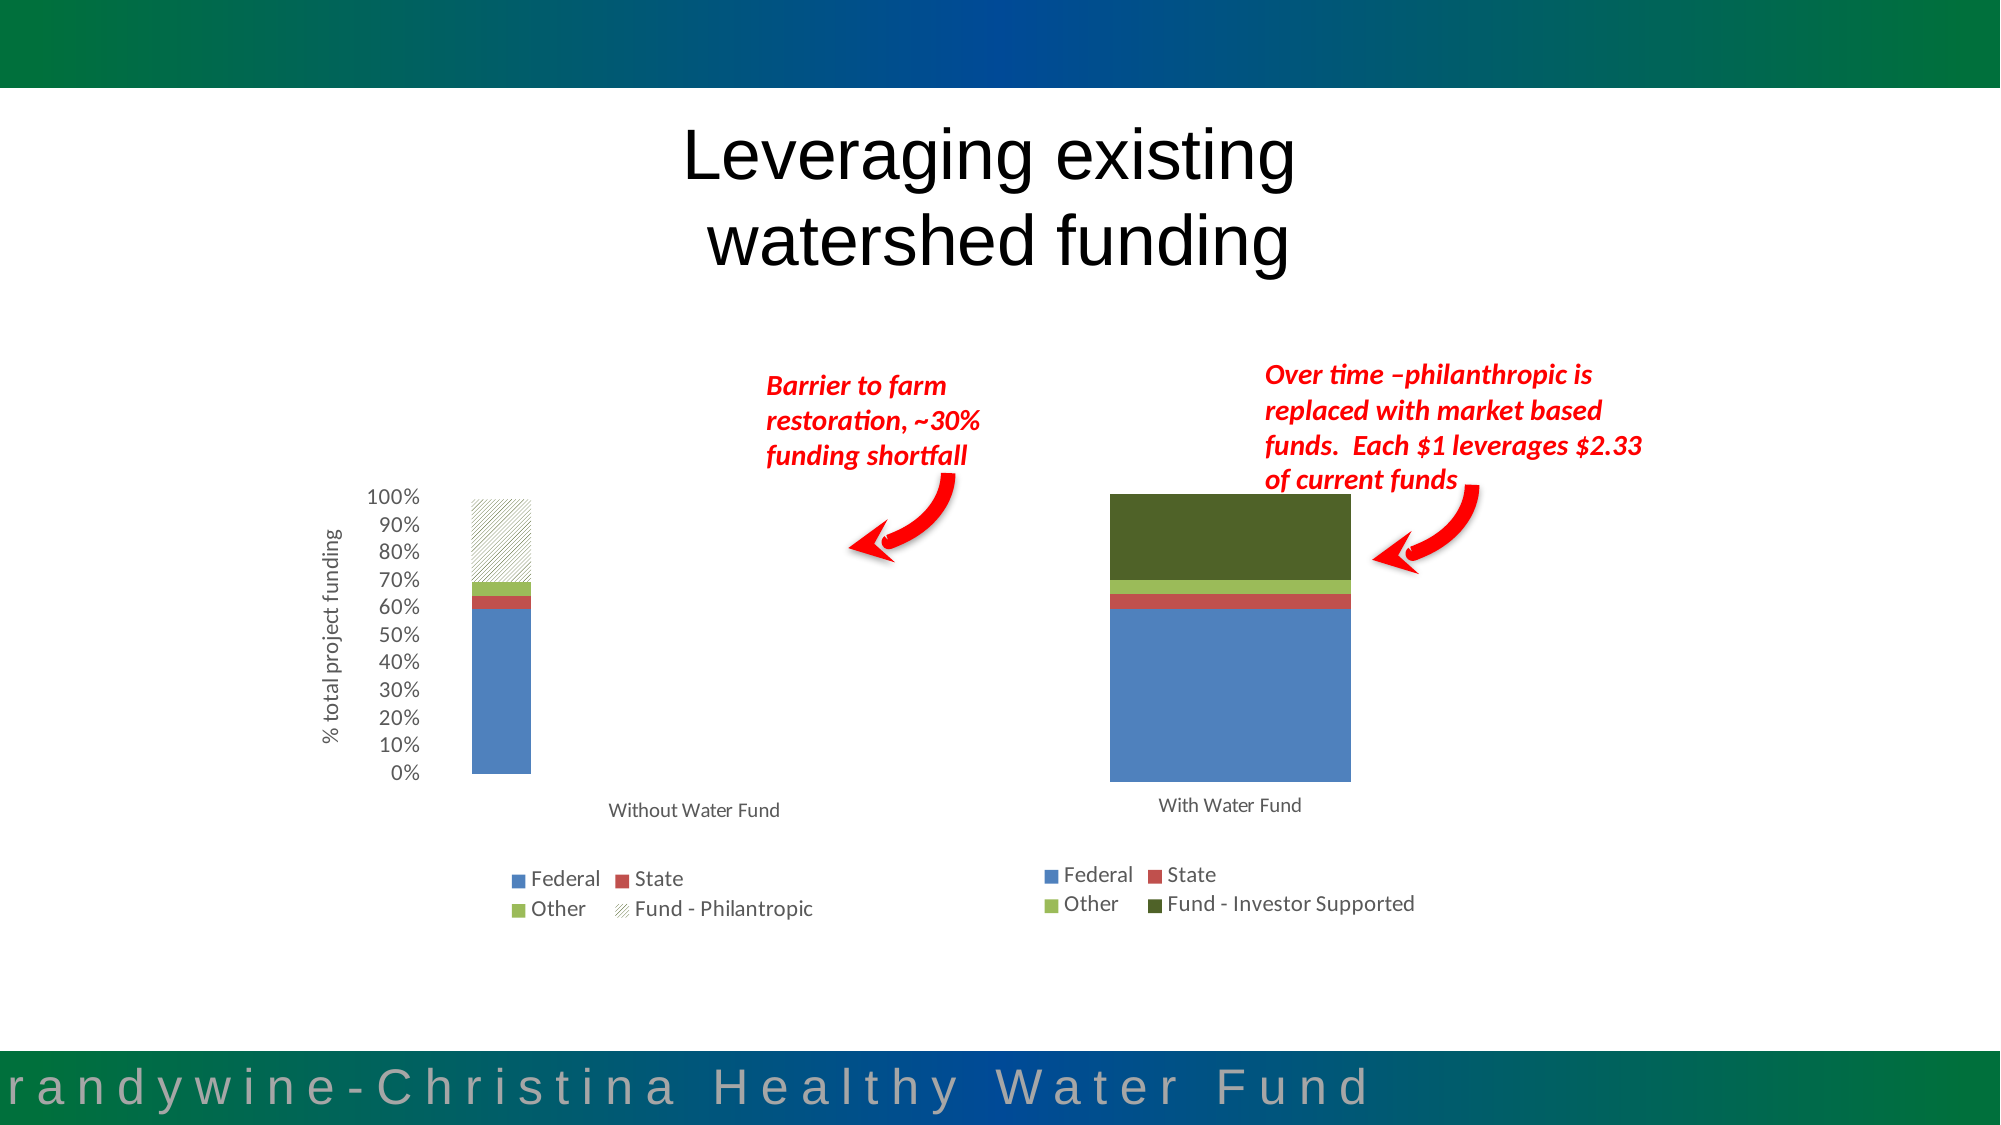

# Leveraging existing watershed funding
Over time –philanthropic is replaced with market based funds.  Each $1 leverages $2.33 of current funds
Barrier to farm restoration, ~30% funding shortfall

[unsupported chart]

### Chart

| Category | Federal | State | Other | Fund - Investor Supported |
|---|---|---|---|---|
| 2026 | 60.0 | 5.0 | 5.0 | 30.0 |